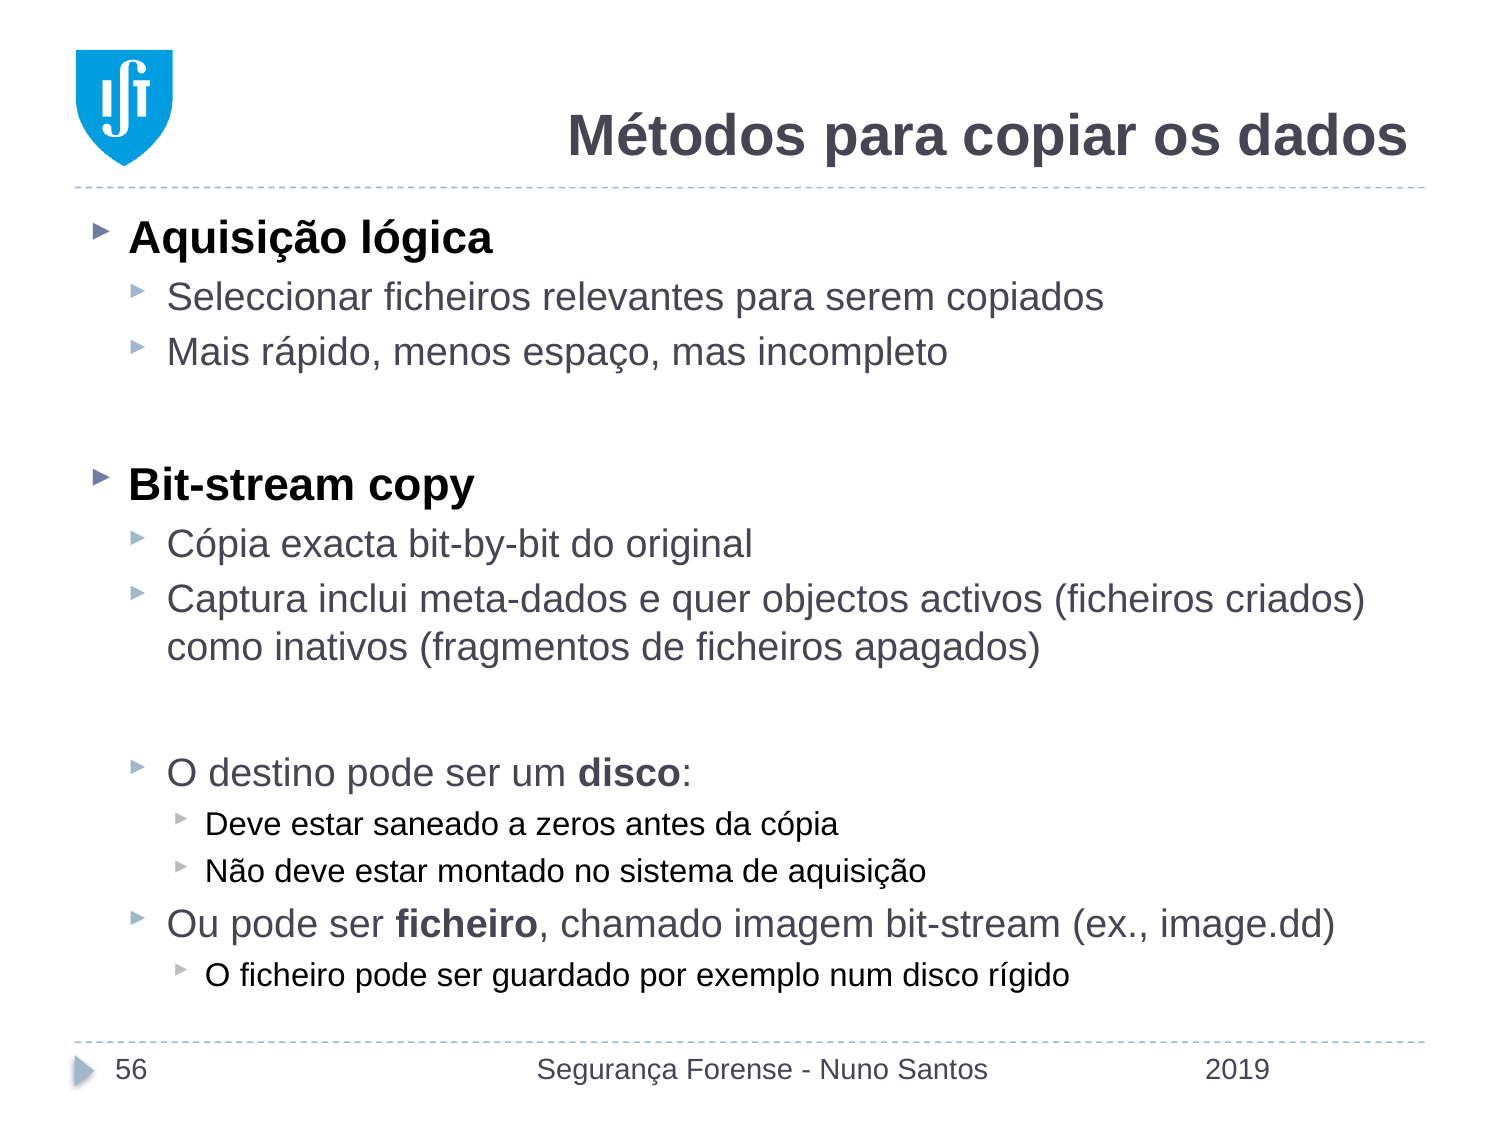

# Métodos para copiar os dados
Aquisição lógica
Seleccionar ficheiros relevantes para serem copiados
Mais rápido, menos espaço, mas incompleto

Bit-stream copy
Cópia exacta bit-by-bit do original
Captura inclui meta-dados e quer objectos activos (ficheiros criados) como inativos (fragmentos de ficheiros apagados)

O destino pode ser um disco:
Deve estar saneado a zeros antes da cópia
Não deve estar montado no sistema de aquisição
Ou pode ser ficheiro, chamado imagem bit-stream (ex., image.dd)
O ficheiro pode ser guardado por exemplo num disco rígido
56
Segurança Forense - Nuno Santos
2019